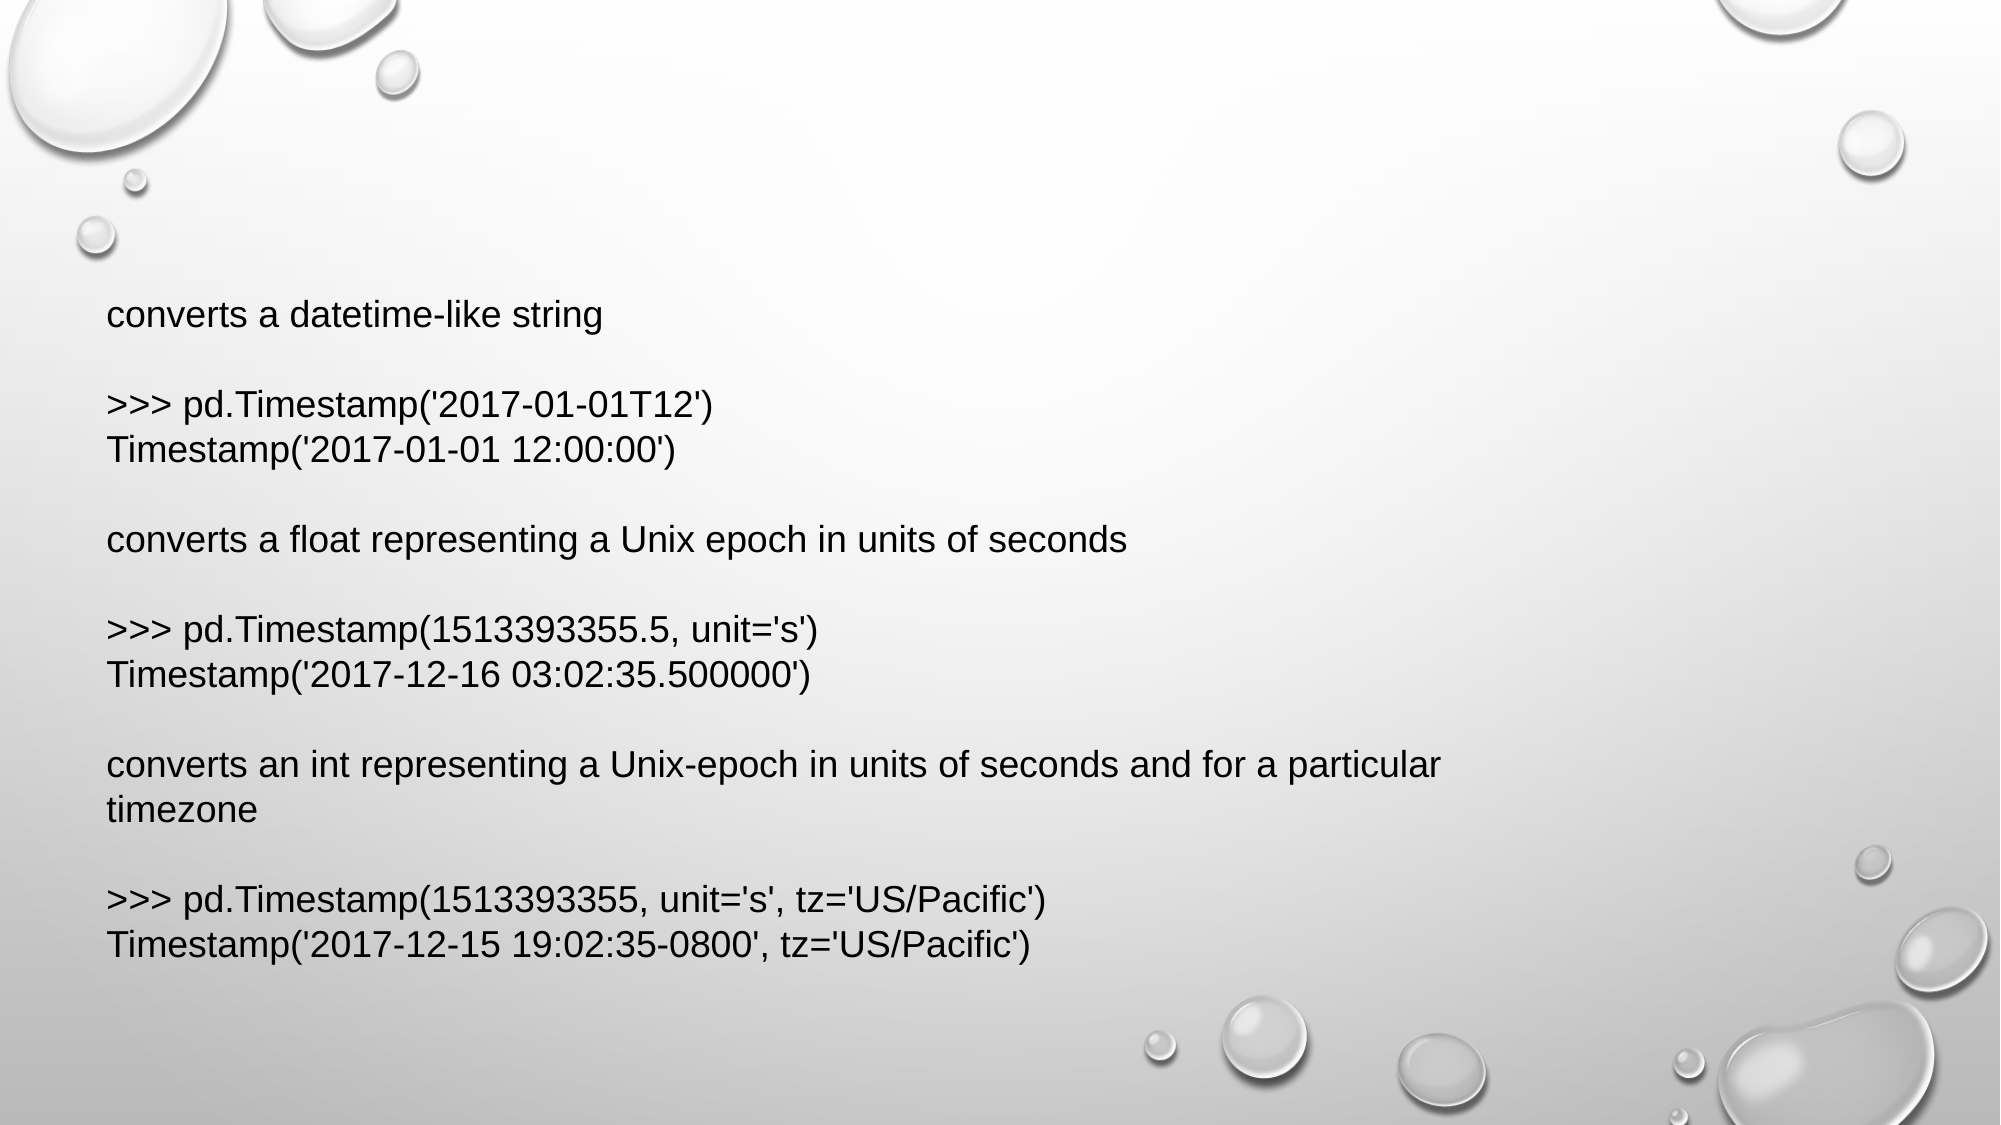

converts a datetime-like string

>>> pd.Timestamp('2017-01-01T12')
Timestamp('2017-01-01 12:00:00')

converts a float representing a Unix epoch in units of seconds

>>> pd.Timestamp(1513393355.5, unit='s')
Timestamp('2017-12-16 03:02:35.500000')

converts an int representing a Unix-epoch in units of seconds and for a particular timezone

>>> pd.Timestamp(1513393355, unit='s', tz='US/Pacific')
Timestamp('2017-12-15 19:02:35-0800', tz='US/Pacific')